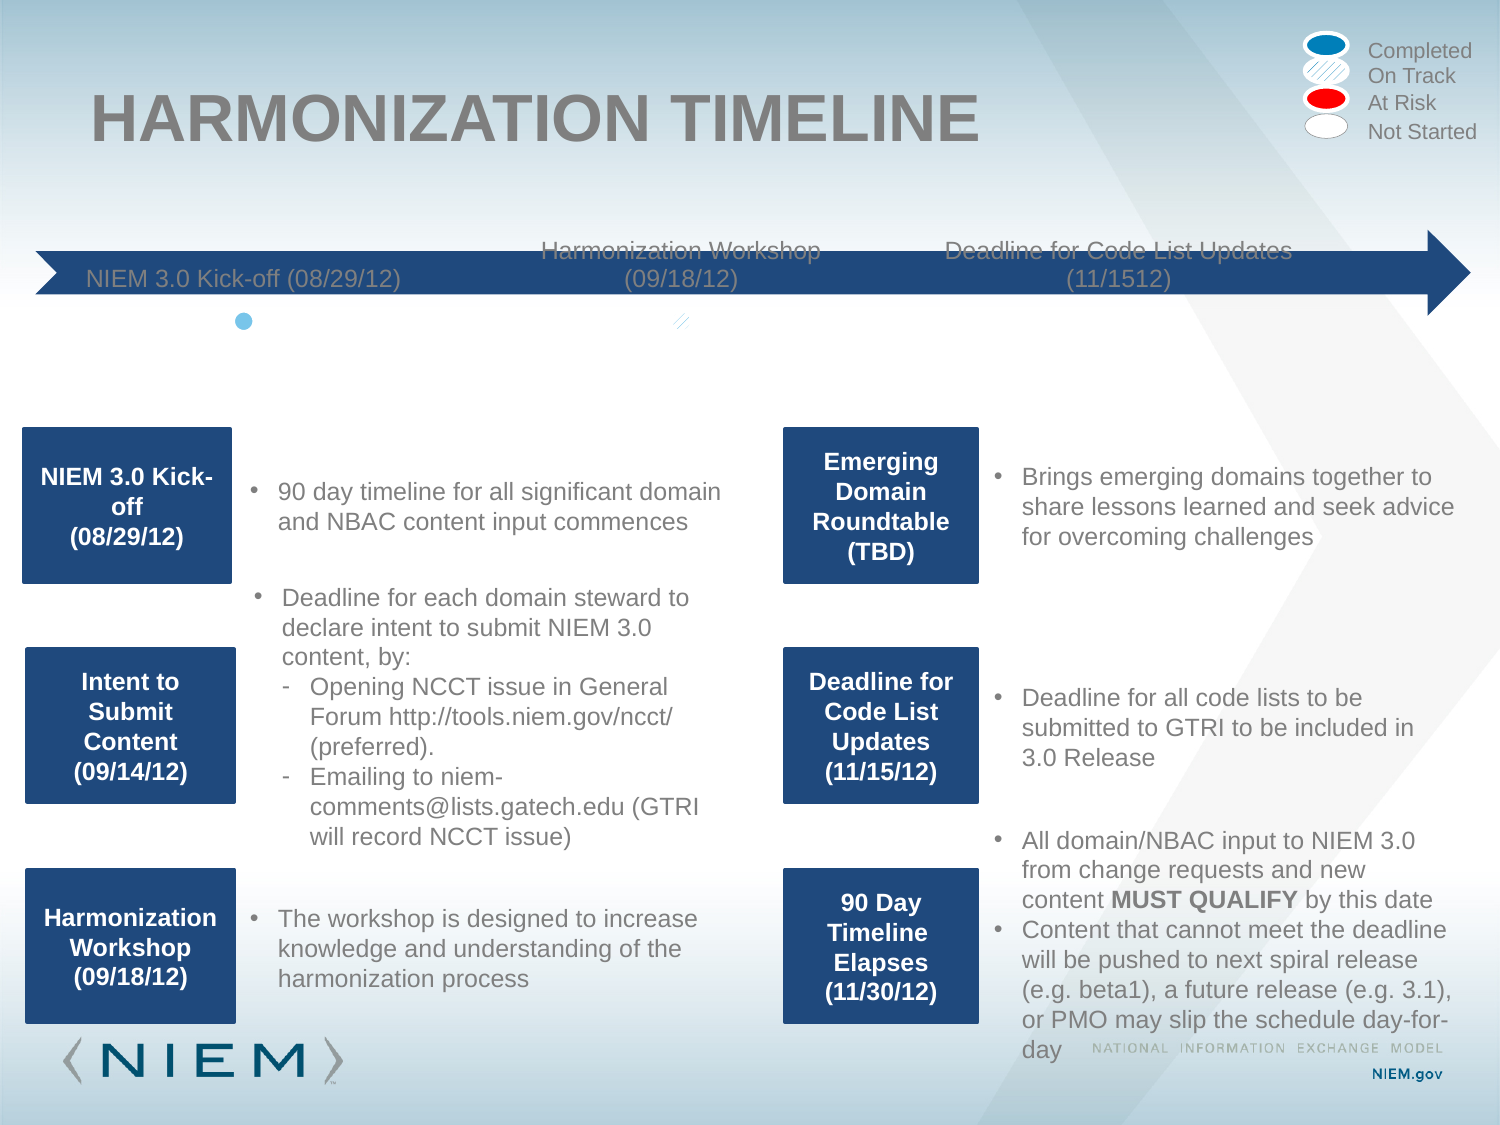

Completed

On Track

At Risk

Not Started

# Harmonization timeline
Intent to Submit Content (09/14/12)
Emerging Domain Roundtable (TBD)
NIEM 3.0 Kick-off (08/29/12)
Deadline for Code List Updates (11/1512)
90 Day Timeline Elapses (11/30/12)
Harmonization Workshop (09/18/12)
NIEM 3.0 Kick-off
(08/29/12)
Emerging Domain Roundtable
(TBD)
Brings emerging domains together to share lessons learned and seek advice for overcoming challenges
90 day timeline for all significant domain and NBAC content input commences
Deadline for each domain steward to declare intent to submit NIEM 3.0 content, by:
Opening NCCT issue in General Forum http://tools.niem.gov/ncct/ (preferred).
Emailing to niem-comments@lists.gatech.edu (GTRI will record NCCT issue)
Intent to Submit Content
(09/14/12)
Deadline for Code List Updates
(11/15/12)
Deadline for all code lists to be submitted to GTRI to be included in 3.0 Release
All domain/NBAC input to NIEM 3.0 from change requests and new content MUST QUALIFY by this date
Content that cannot meet the deadline will be pushed to next spiral release (e.g. beta1), a future release (e.g. 3.1), or PMO may slip the schedule day-for-day
Harmonization Workshop
(09/18/12)
90 Day Timeline  Elapses
(11/30/12)
The workshop is designed to increase knowledge and understanding of the harmonization process